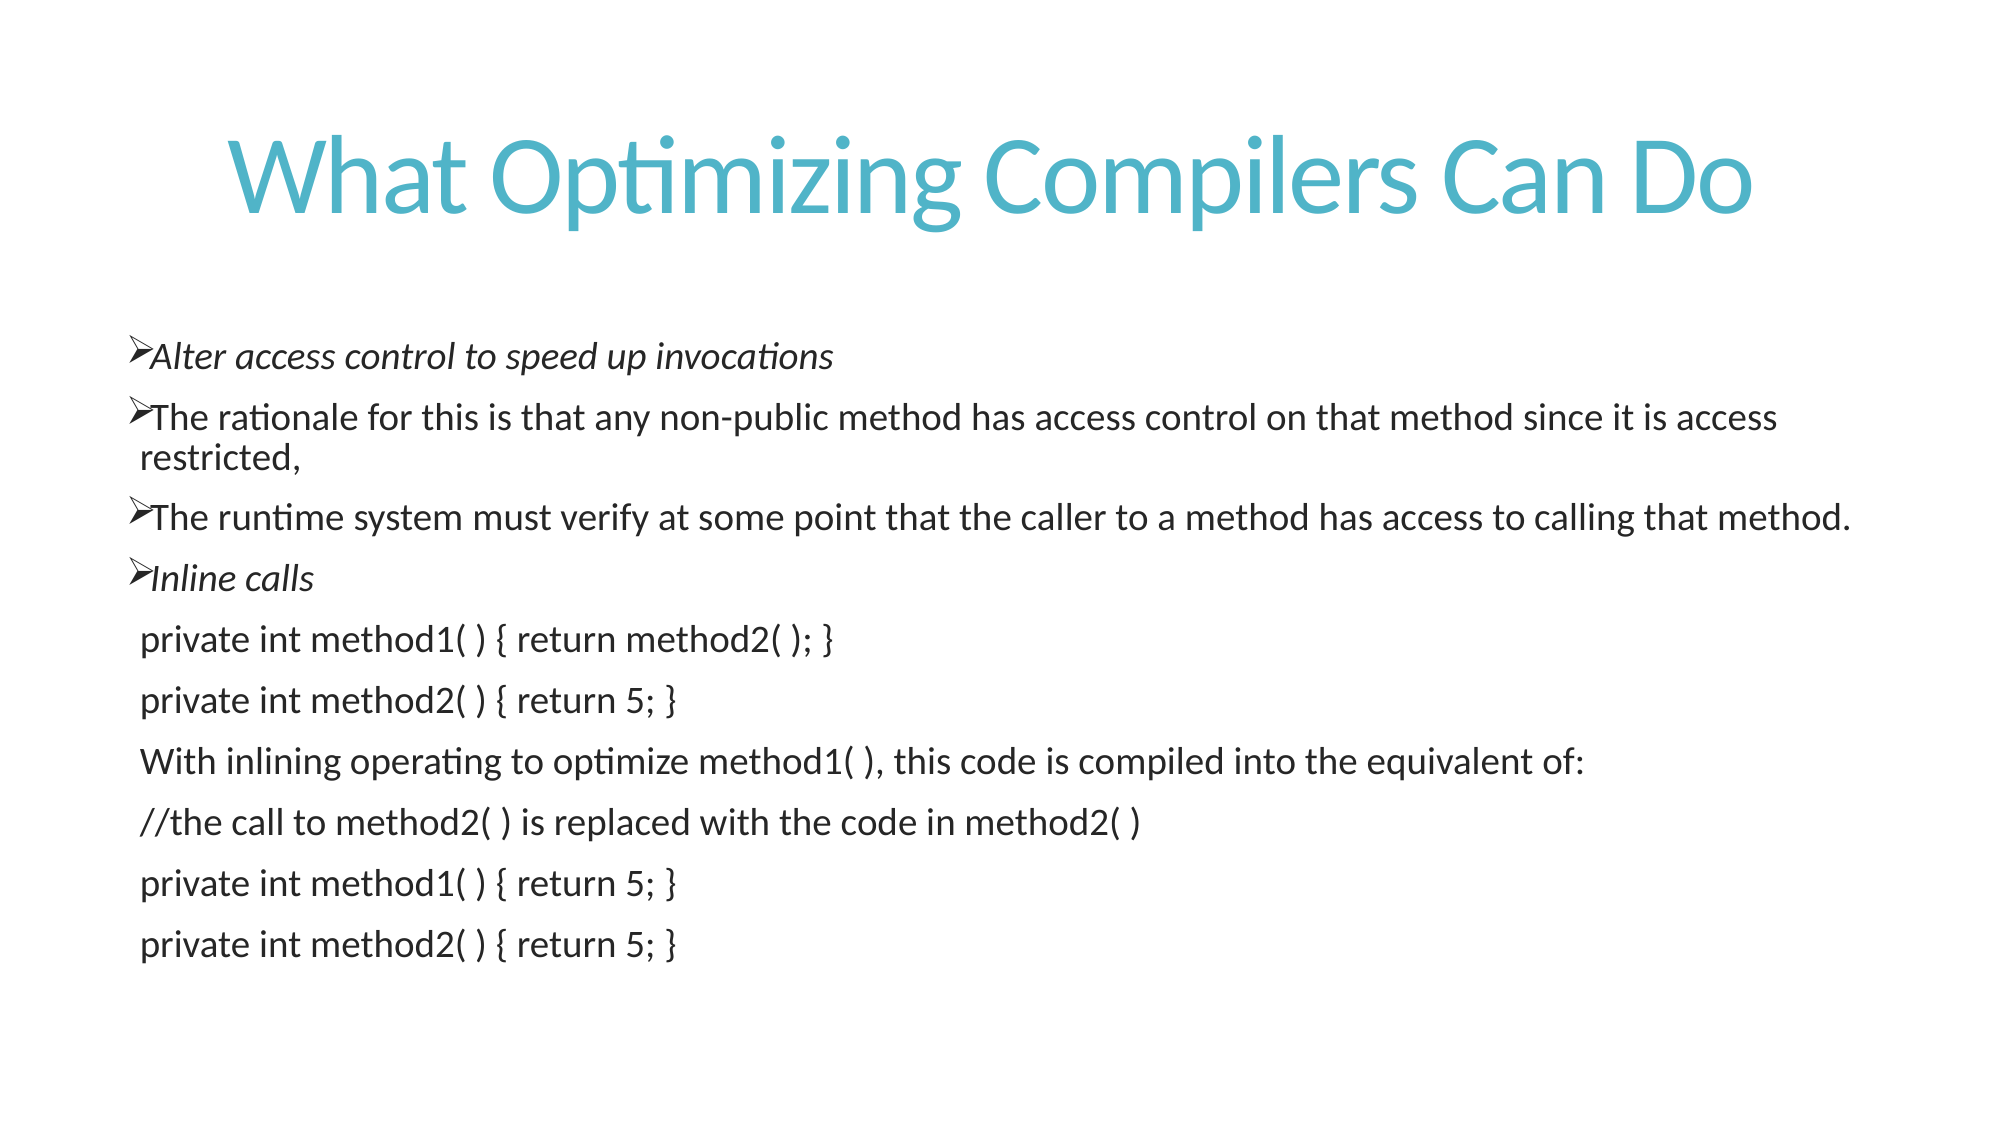

# What Optimizing Compilers Can Do
Alter access control to speed up invocations
The rationale for this is that any non-public method has access control on that method since it is access restricted,
The runtime system must verify at some point that the caller to a method has access to calling that method.
Inline calls
private int method1( ) { return method2( ); }
private int method2( ) { return 5; }
With inlining operating to optimize method1( ), this code is compiled into the equivalent of:
//the call to method2( ) is replaced with the code in method2( )
private int method1( ) { return 5; }
private int method2( ) { return 5; }